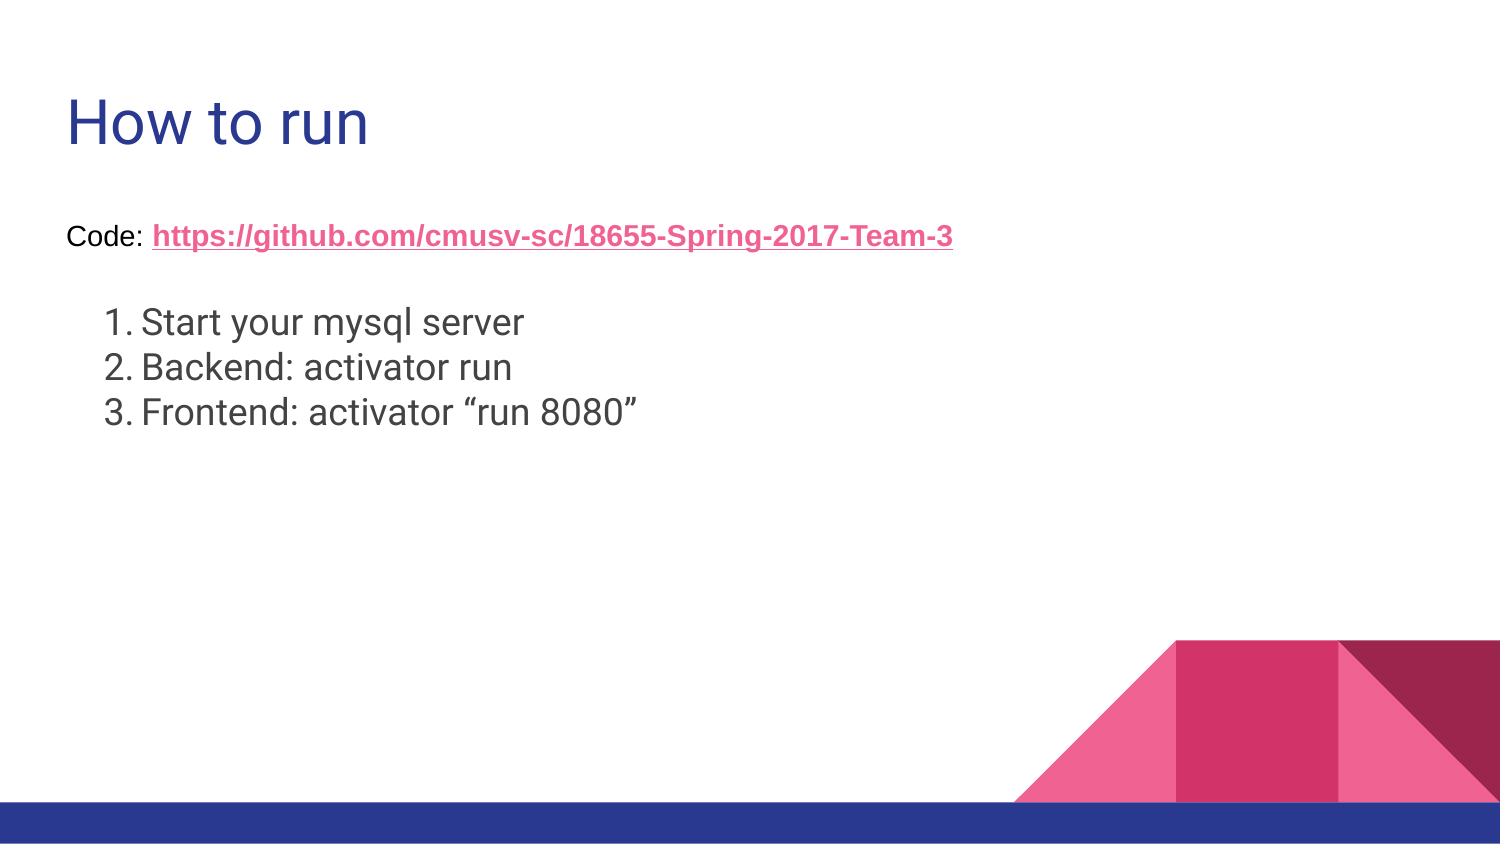

# How to run
Code: https://github.com/cmusv-sc/18655-Spring-2017-Team-3

Start your mysql server
Backend: activator run
Frontend: activator “run 8080”